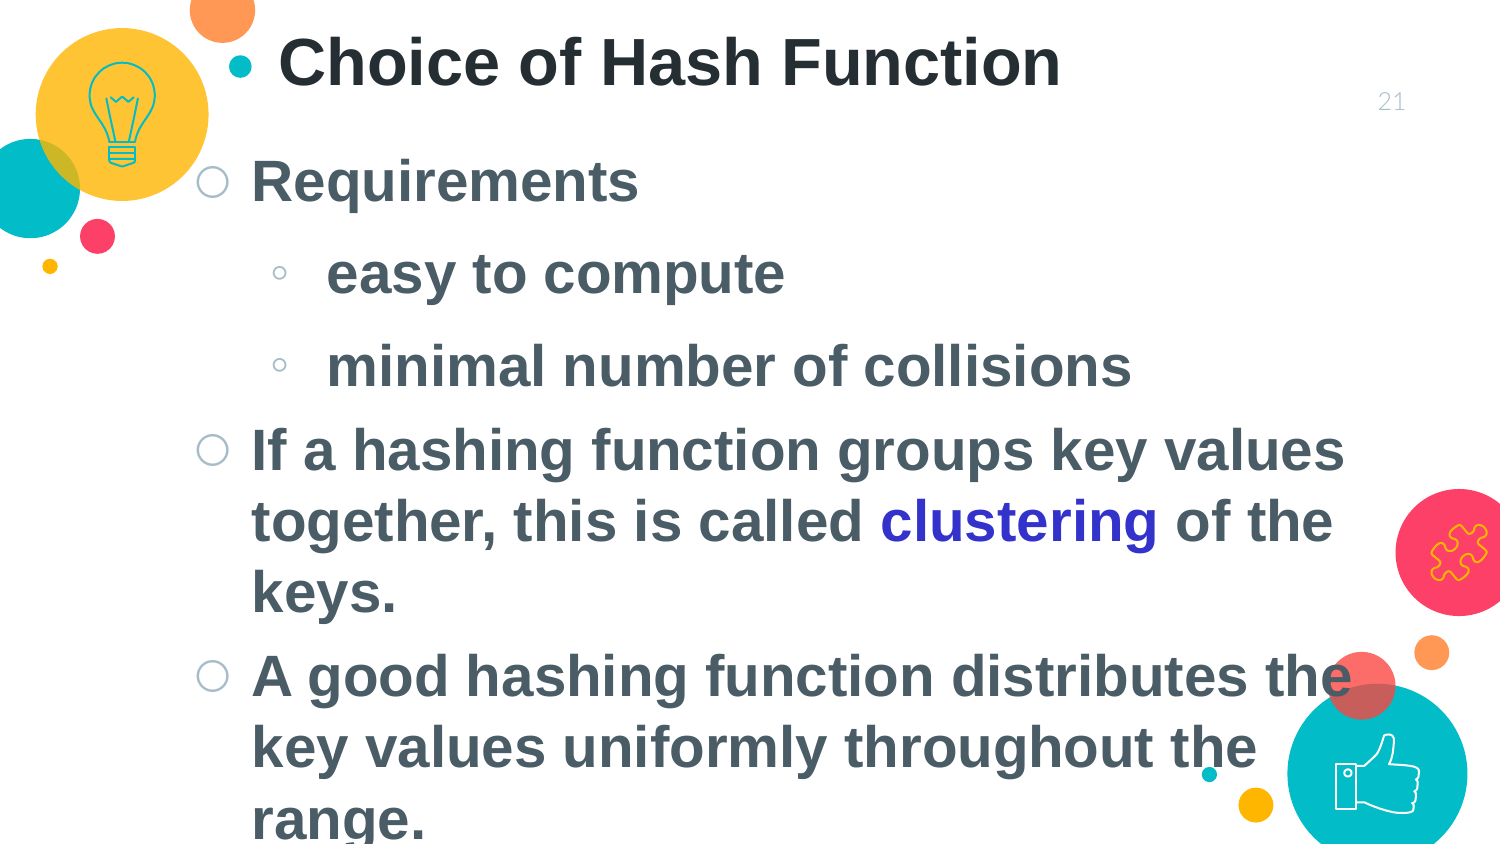

Choice of Hash Function
21
Requirements
easy to compute
minimal number of collisions
If a hashing function groups key values together, this is called clustering of the keys.
A good hashing function distributes the key values uniformly throughout the range.